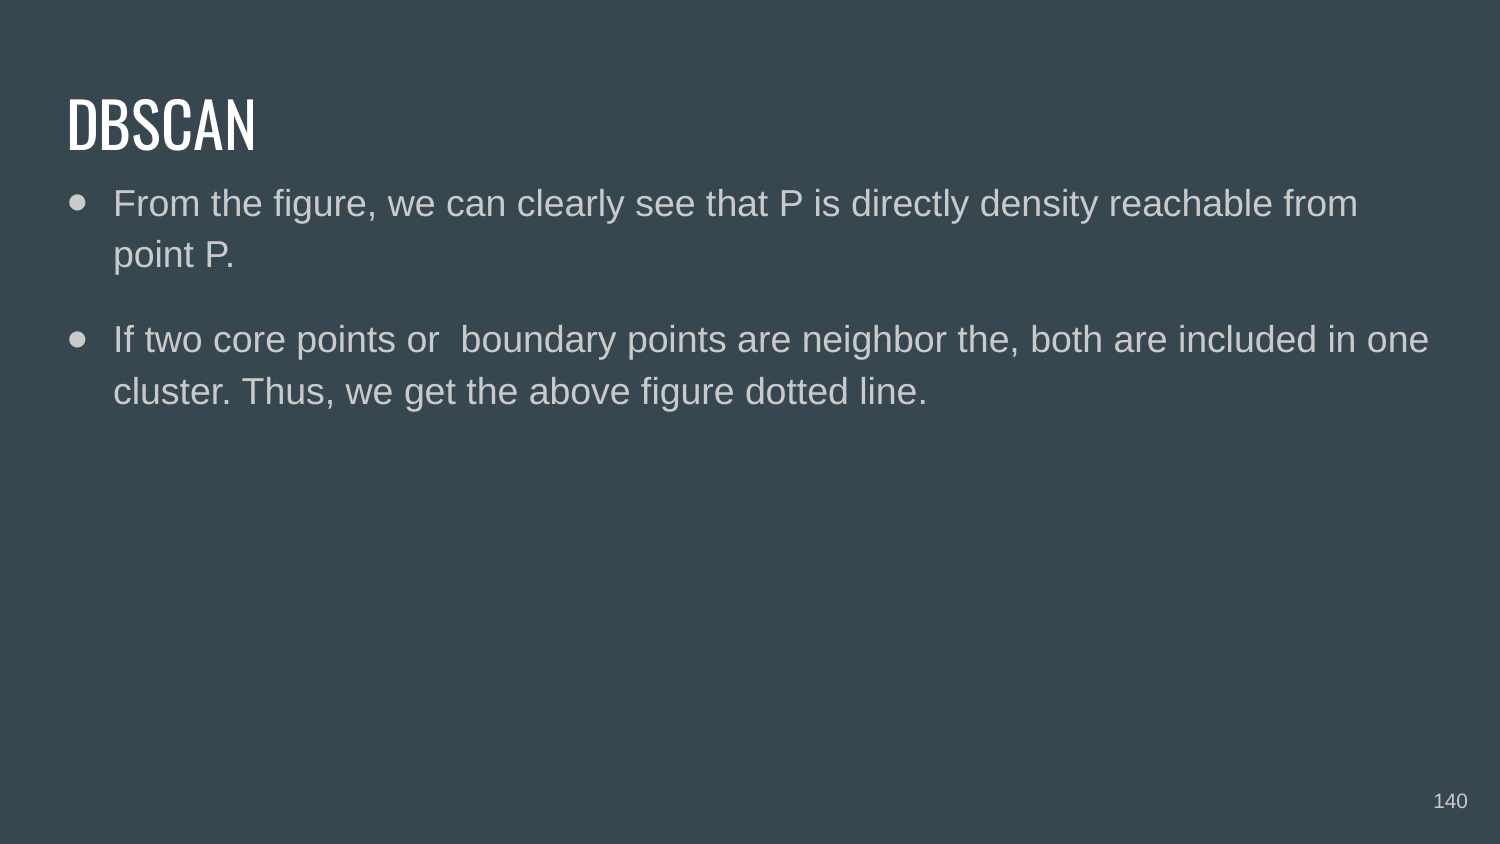

# DBSCAN
From the figure, we can clearly see that P is directly density reachable from point P.
If two core points or  boundary points are neighbor the, both are included in one cluster. Thus, we get the above figure dotted line.
140